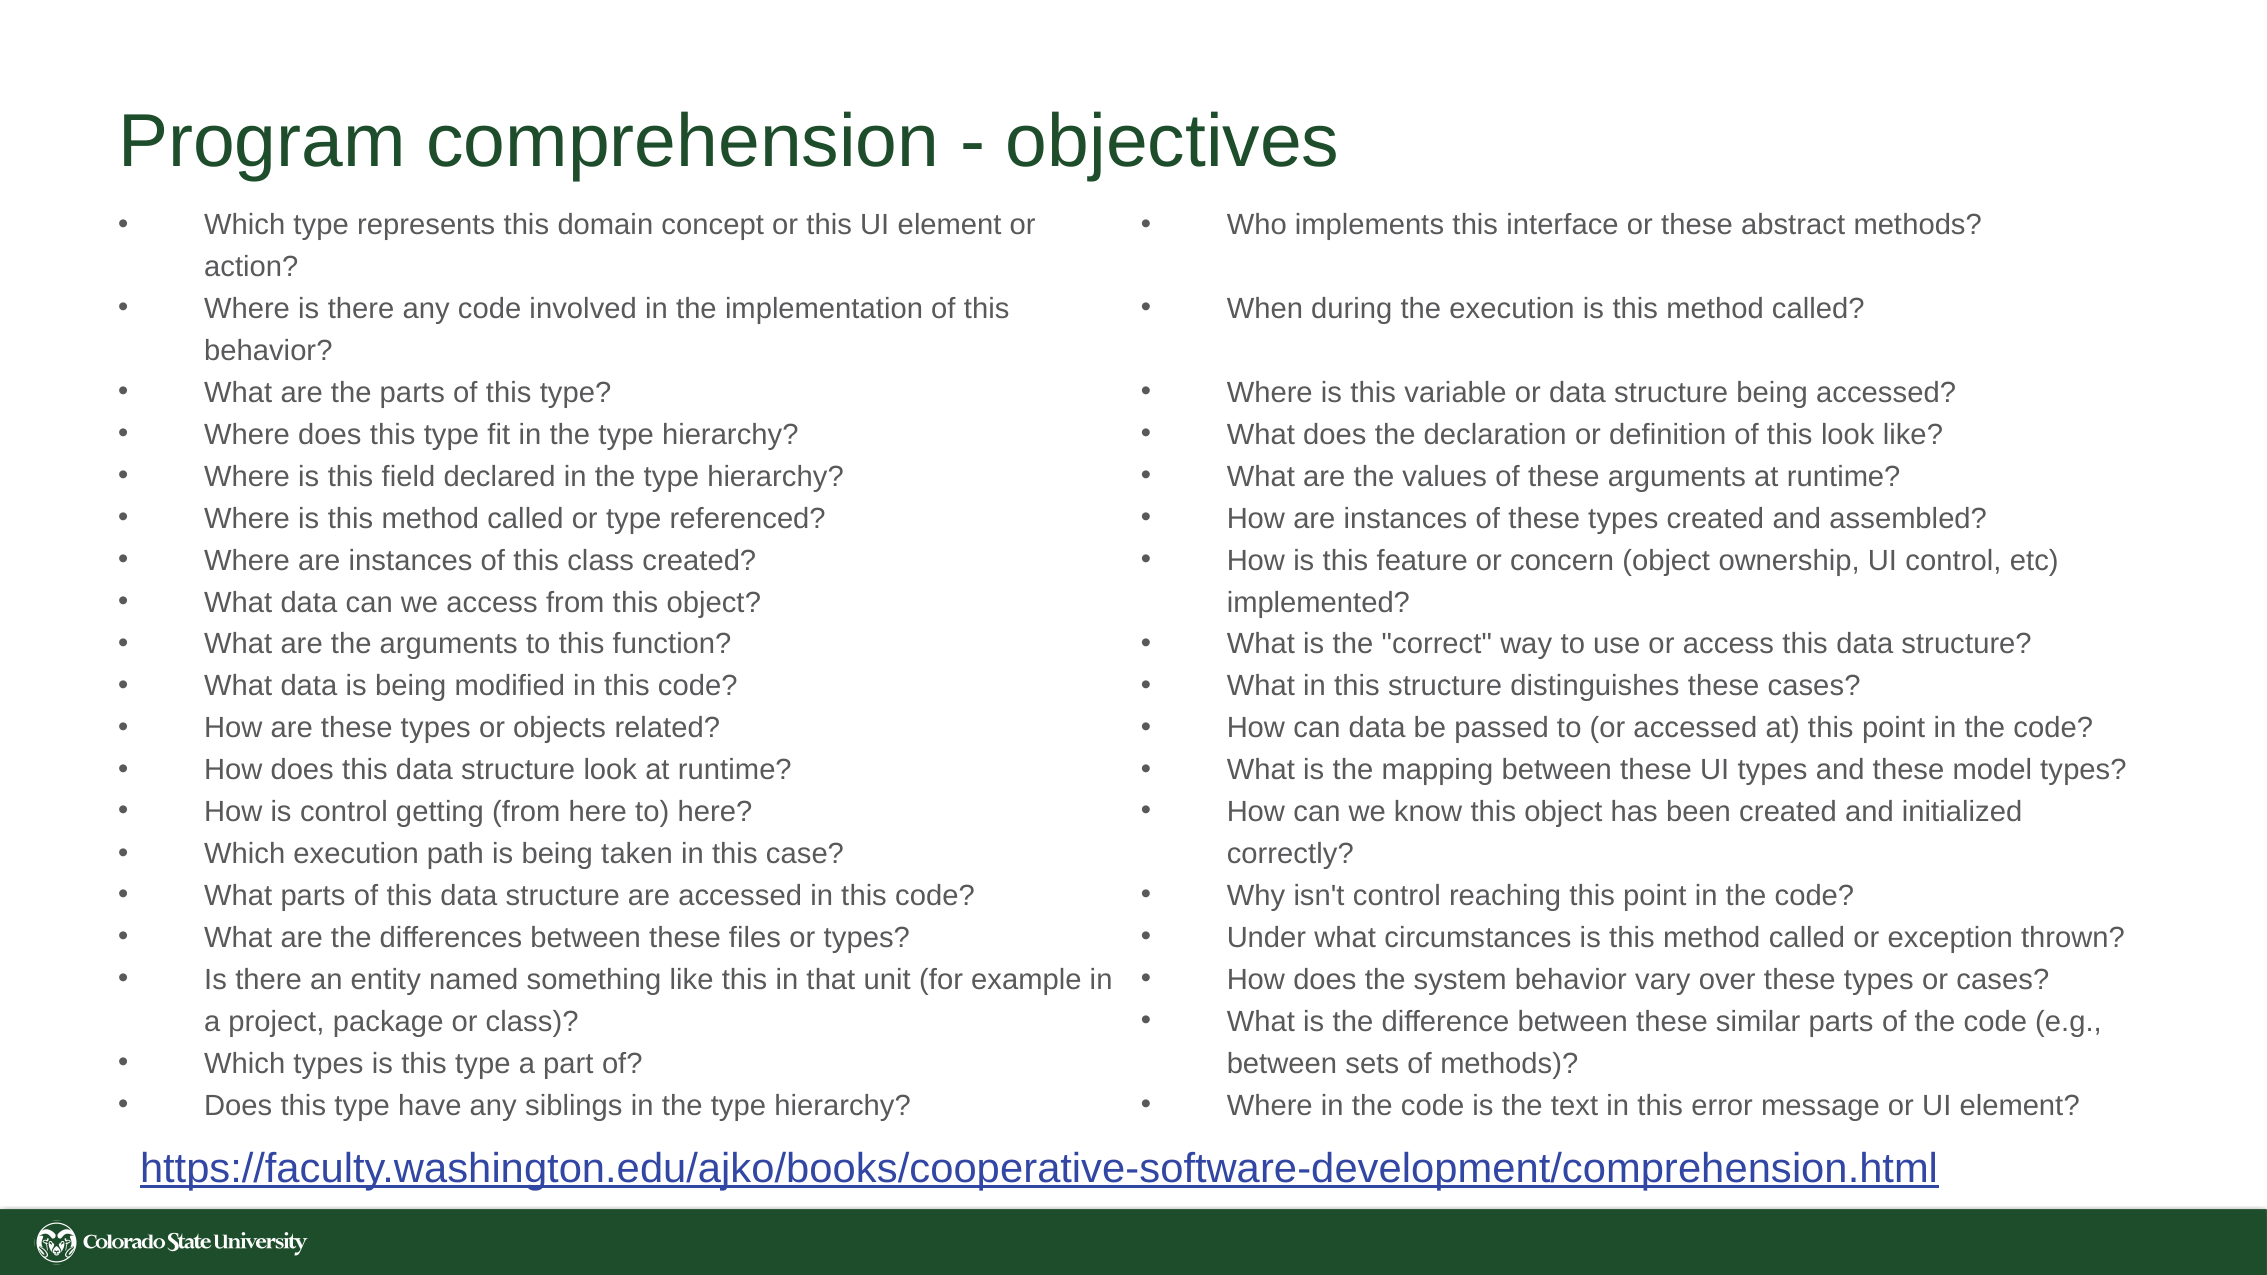

# Program comprehension - objectives
Which type represents this domain concept or this UI element or action?
Where is there any code involved in the implementation of this behavior?
What are the parts of this type?
Where does this type fit in the type hierarchy?
Where is this field declared in the type hierarchy?
Where is this method called or type referenced?
Where are instances of this class created?
What data can we access from this object?
What are the arguments to this function?
What data is being modified in this code?
How are these types or objects related?
How does this data structure look at runtime?
How is control getting (from here to) here?
Which execution path is being taken in this case?
What parts of this data structure are accessed in this code?
What are the differences between these files or types?
Is there an entity named something like this in that unit (for example in a project, package or class)?
Which types is this type a part of?
Does this type have any siblings in the type hierarchy?

Who implements this interface or these abstract methods?

When during the execution is this method called?

Where is this variable or data structure being accessed?
What does the declaration or definition of this look like?
What are the values of these arguments at runtime?
How are instances of these types created and assembled?
How is this feature or concern (object ownership, UI control, etc) implemented?
What is the "correct" way to use or access this data structure?
What in this structure distinguishes these cases?
How can data be passed to (or accessed at) this point in the code?
What is the mapping between these UI types and these model types?
How can we know this object has been created and initialized correctly?
Why isn't control reaching this point in the code?
Under what circumstances is this method called or exception thrown?
How does the system behavior vary over these types or cases?
What is the difference between these similar parts of the code (e.g., between sets of methods)?
Where in the code is the text in this error message or UI element?

https://faculty.washington.edu/ajko/books/cooperative-software-development/comprehension.html